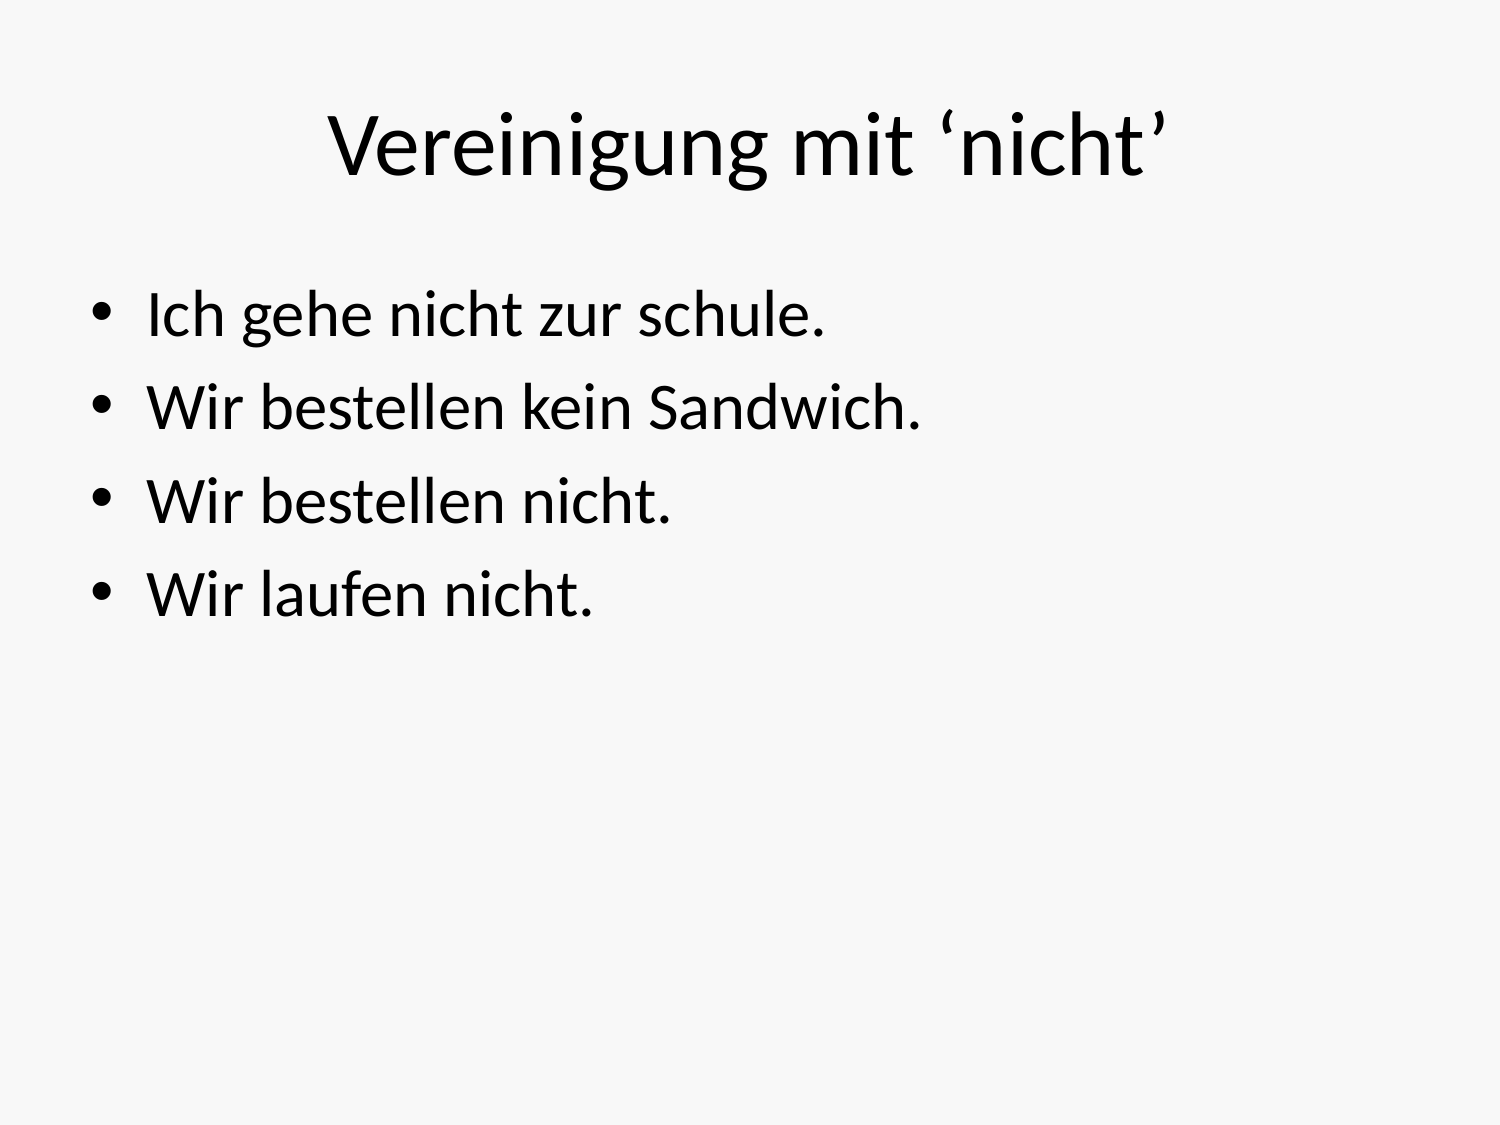

# Vereinigung mit ‘nicht’
Ich gehe nicht zur schule.
Wir bestellen kein Sandwich.
Wir bestellen nicht.
Wir laufen nicht.